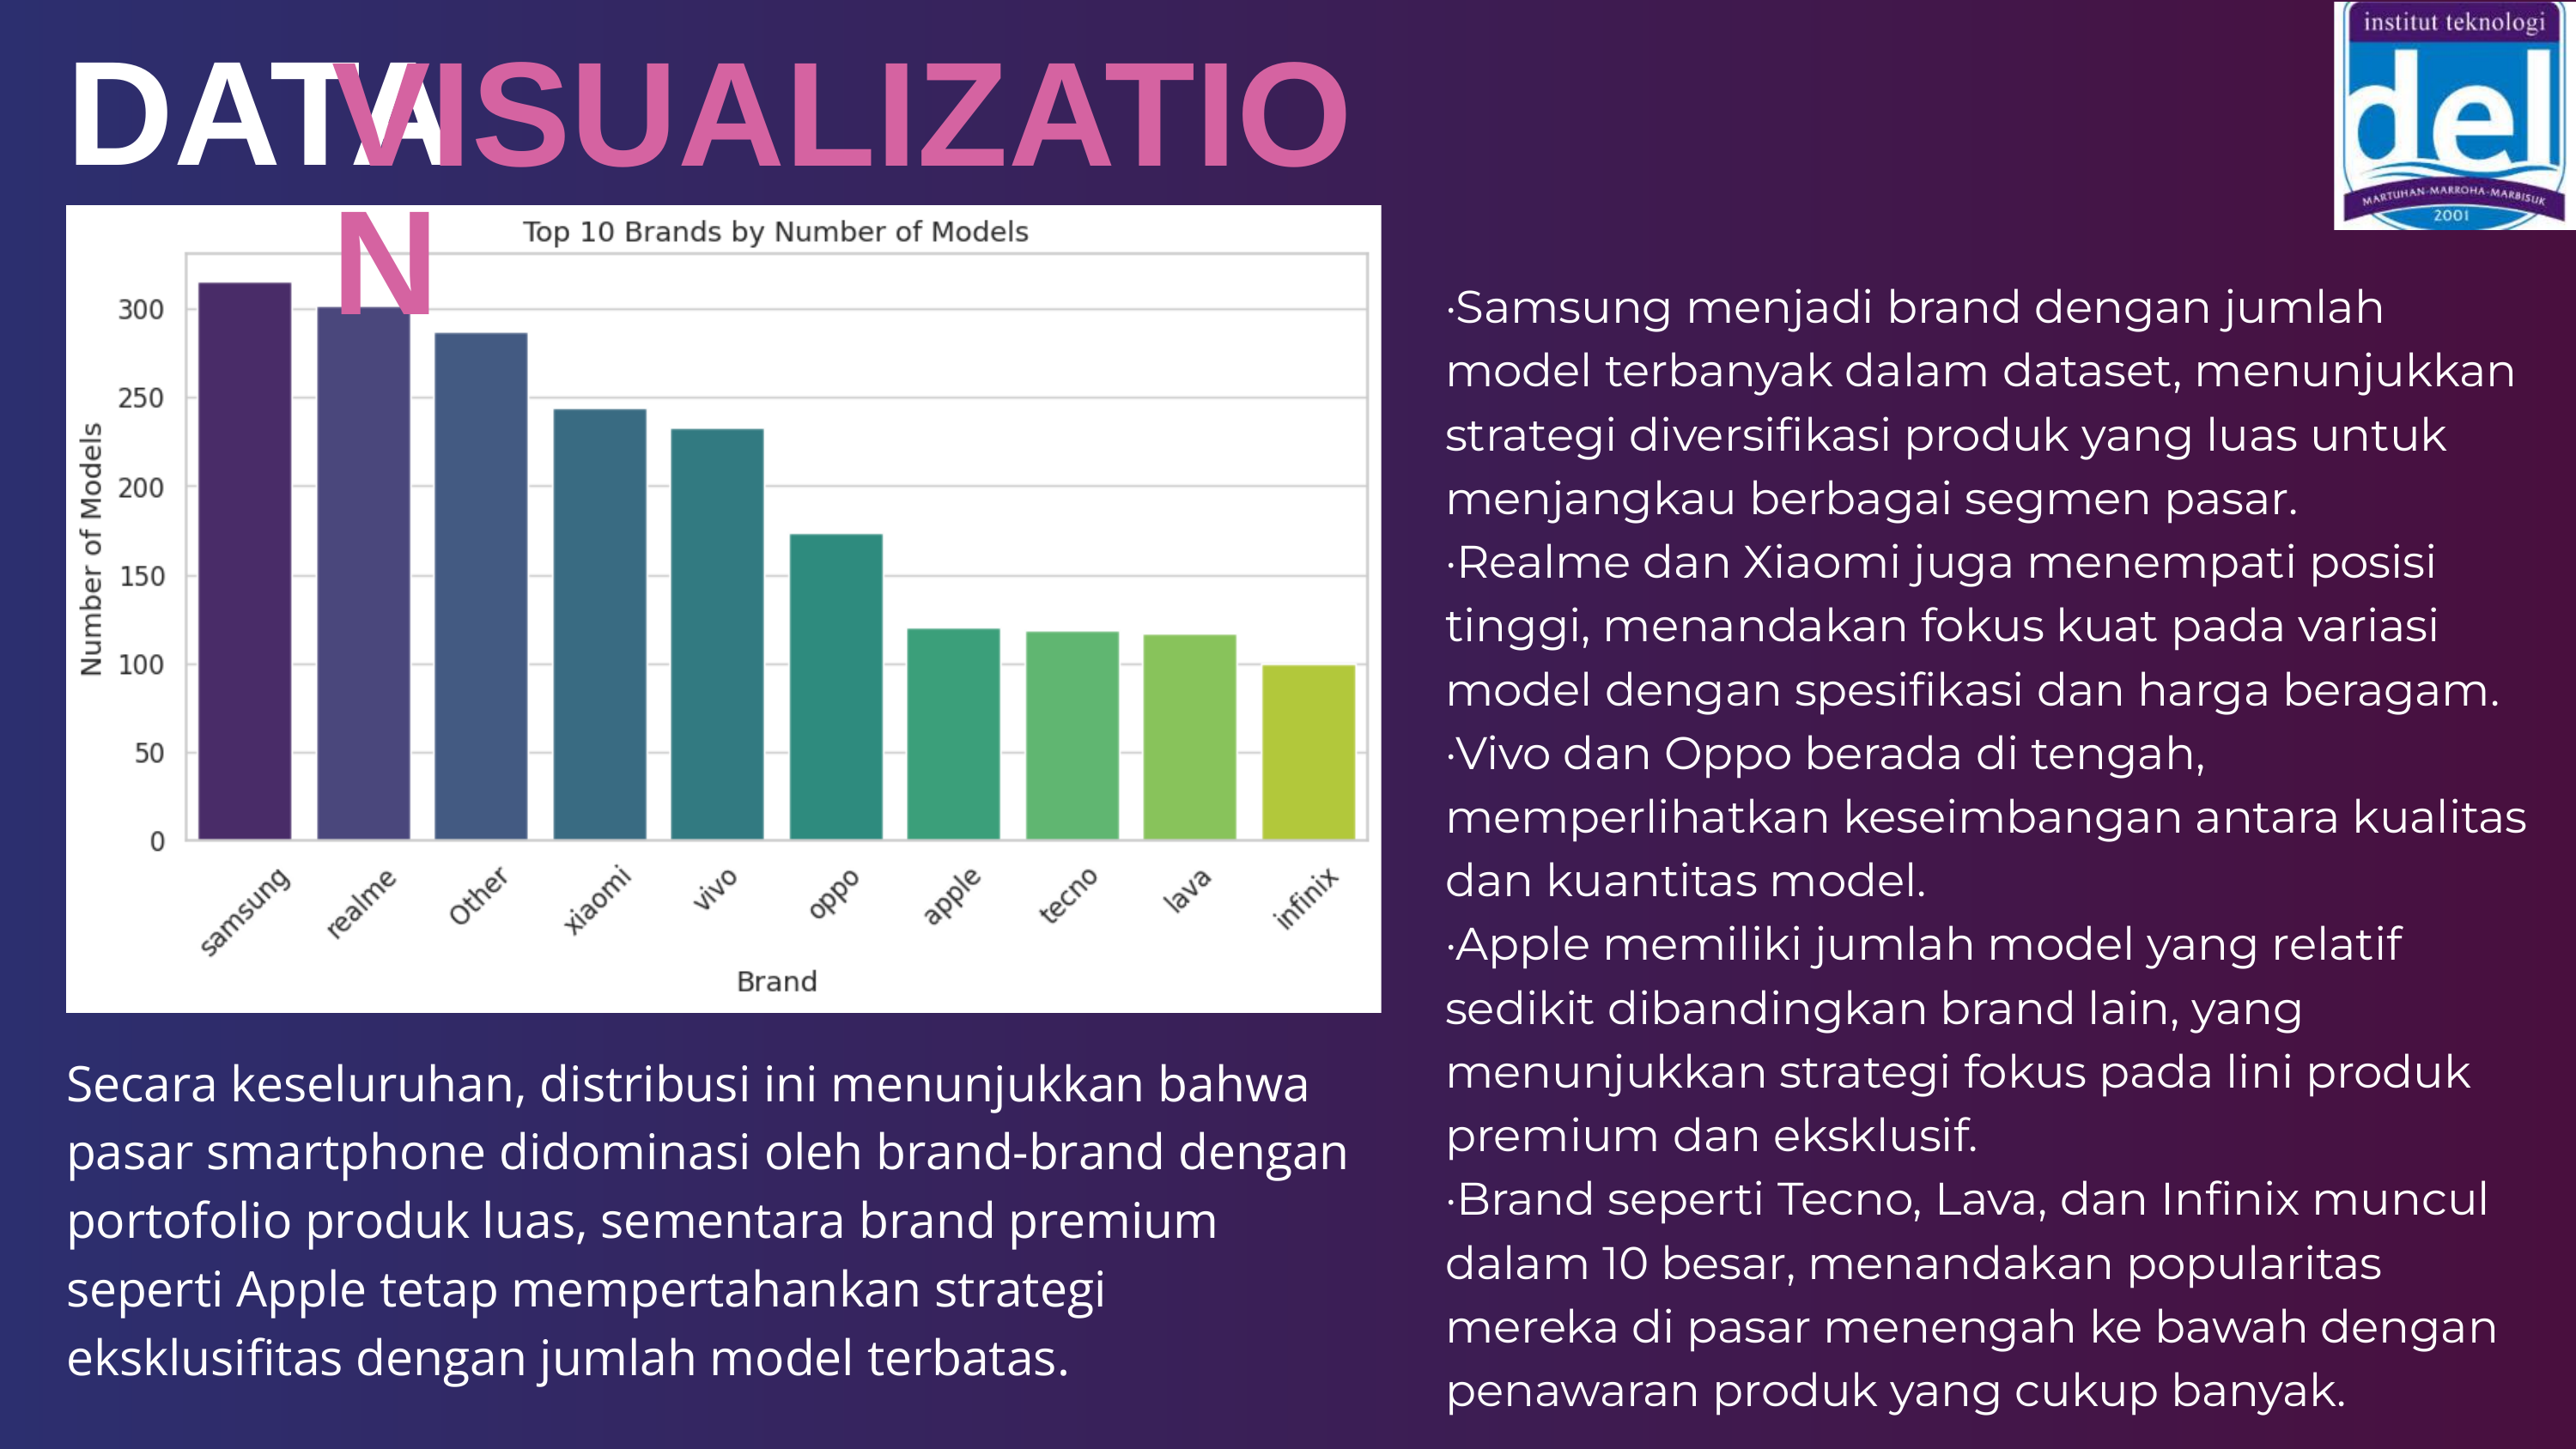

DATA
VISUALIZATION

·Samsung menjadi brand dengan jumlah model terbanyak dalam dataset, menunjukkan strategi diversifikasi produk yang luas untuk menjangkau berbagai segmen pasar.
·Realme dan Xiaomi juga menempati posisi tinggi, menandakan fokus kuat pada variasi model dengan spesifikasi dan harga beragam.
·Vivo dan Oppo berada di tengah, memperlihatkan keseimbangan antara kualitas dan kuantitas model.
·Apple memiliki jumlah model yang relatif sedikit dibandingkan brand lain, yang menunjukkan strategi fokus pada lini produk premium dan eksklusif.
·Brand seperti Tecno, Lava, dan Infinix muncul dalam 10 besar, menandakan popularitas mereka di pasar menengah ke bawah dengan penawaran produk yang cukup banyak.

Secara keseluruhan, distribusi ini menunjukkan bahwa pasar smartphone didominasi oleh brand-brand dengan portofolio produk luas, sementara brand premium seperti Apple tetap mempertahankan strategi eksklusifitas dengan jumlah model terbatas.